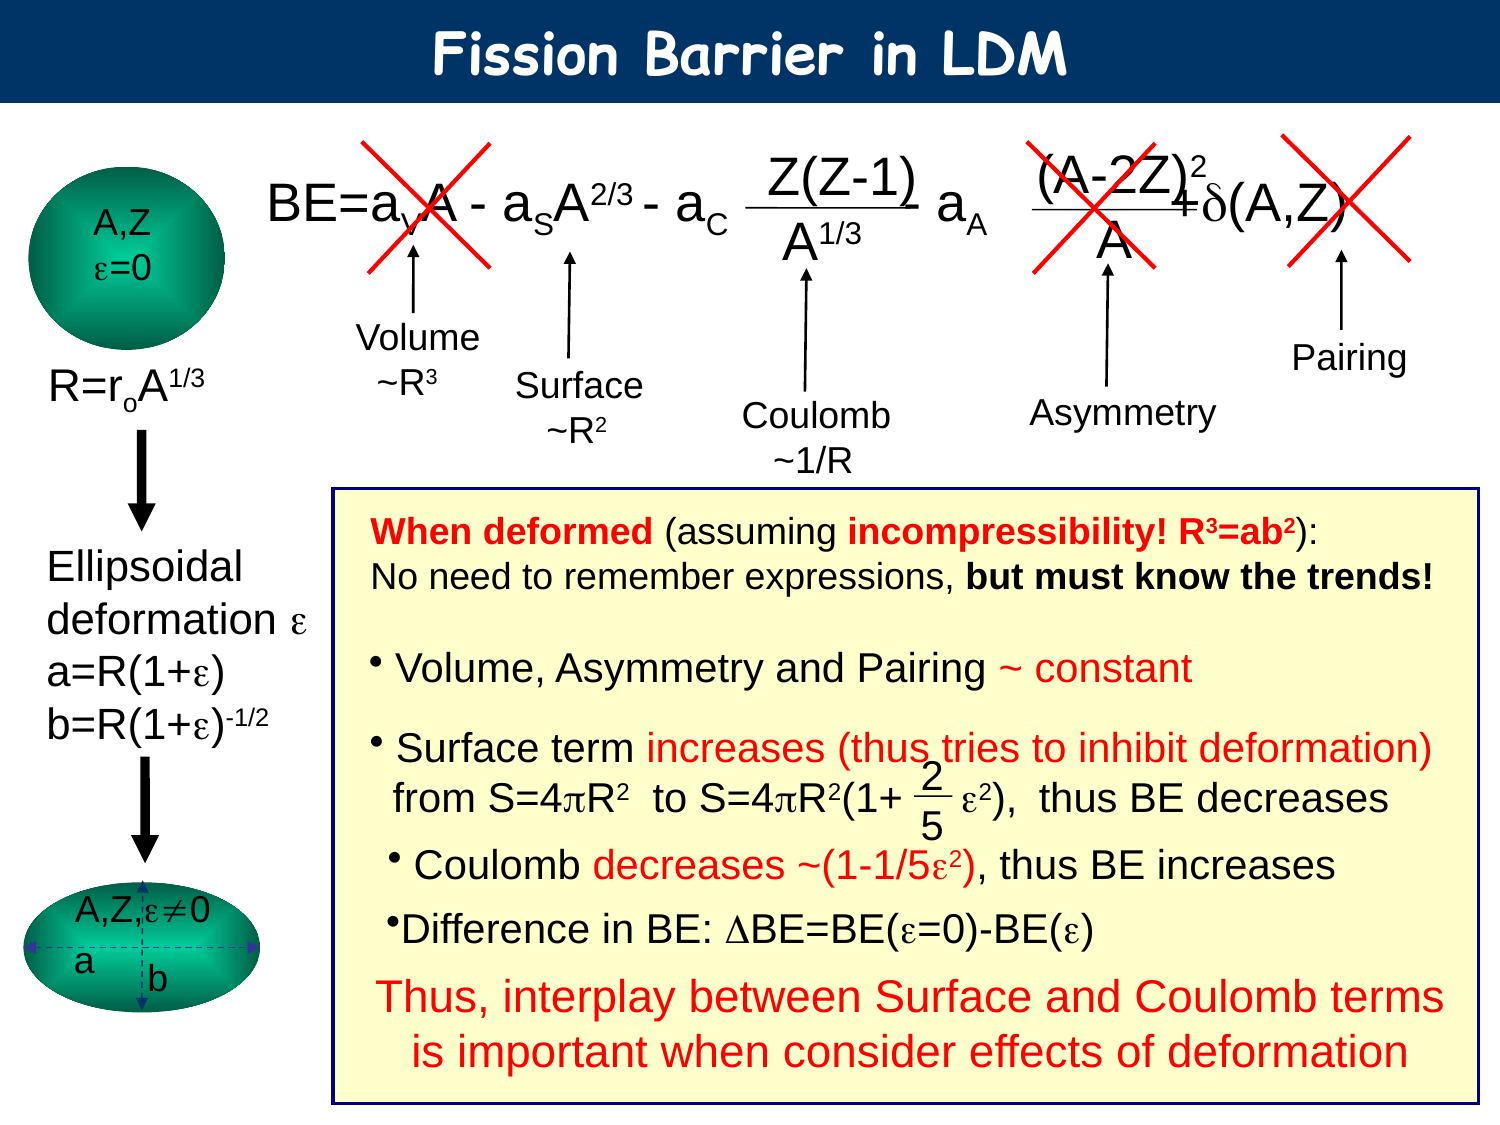

Fission Barrier in LDM
(A-2Z)2
    A
 Z(Z-1)
  A1/3
BE=aVA - aSA2/3 - aC                    - aA                     +δ(A,Z)

 Volume, Asymmetry and Pairing ~ constant

A,Z
ε=0

Volume
  ~R3
Pairing
R=roA1/3
Surface
   ~R2
Asymmetry
Coulomb
   ~1/R

When deformed (assuming incompressibility! R3=ab2):
No need to remember expressions, but must know the trends!
Ellipsoidal
deformation ε
a=R(1+ε)
b=R(1+ε)-1/2

 A,Z,ε≠0

a
b
 Surface term increases (thus tries to inhibit deformation)
  from S=4πR2  to S=4πR2(1+     ε2),  thus BE decreases
2
5

 Coulomb decreases ~(1-1/5ε2), thus BE increases
Difference in BE: ΔBE=BE(ε=0)-BE(ε)
Thus, interplay between Surface and Coulomb terms is important when consider effects of deformation